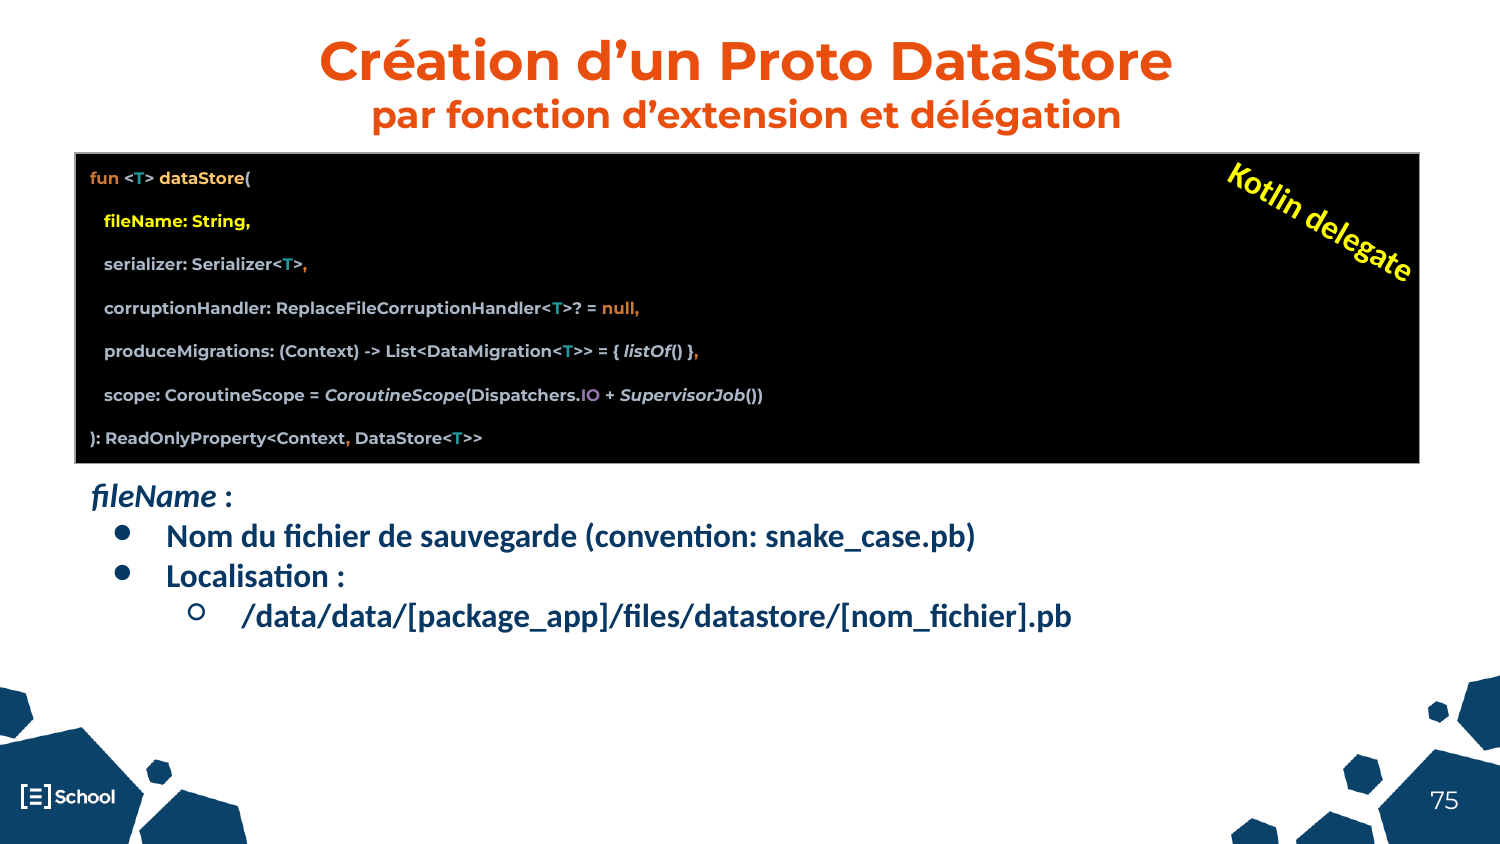

Création d’un Proto DataStore
par fonction d’extension et délégation
| fun <T> dataStore( fileName: String, serializer: Serializer<T>, corruptionHandler: ReplaceFileCorruptionHandler<T>? = null, produceMigrations: (Context) -> List<DataMigration<T>> = { listOf() }, scope: CoroutineScope = CoroutineScope(Dispatchers.IO + SupervisorJob()) ): ReadOnlyProperty<Context, DataStore<T>> |
| --- |
Kotlin delegate
fileName :
Nom du fichier de sauvegarde (convention: snake_case.pb)
Localisation :
/data/data/[package_app]/files/datastore/[nom_fichier].pb

75